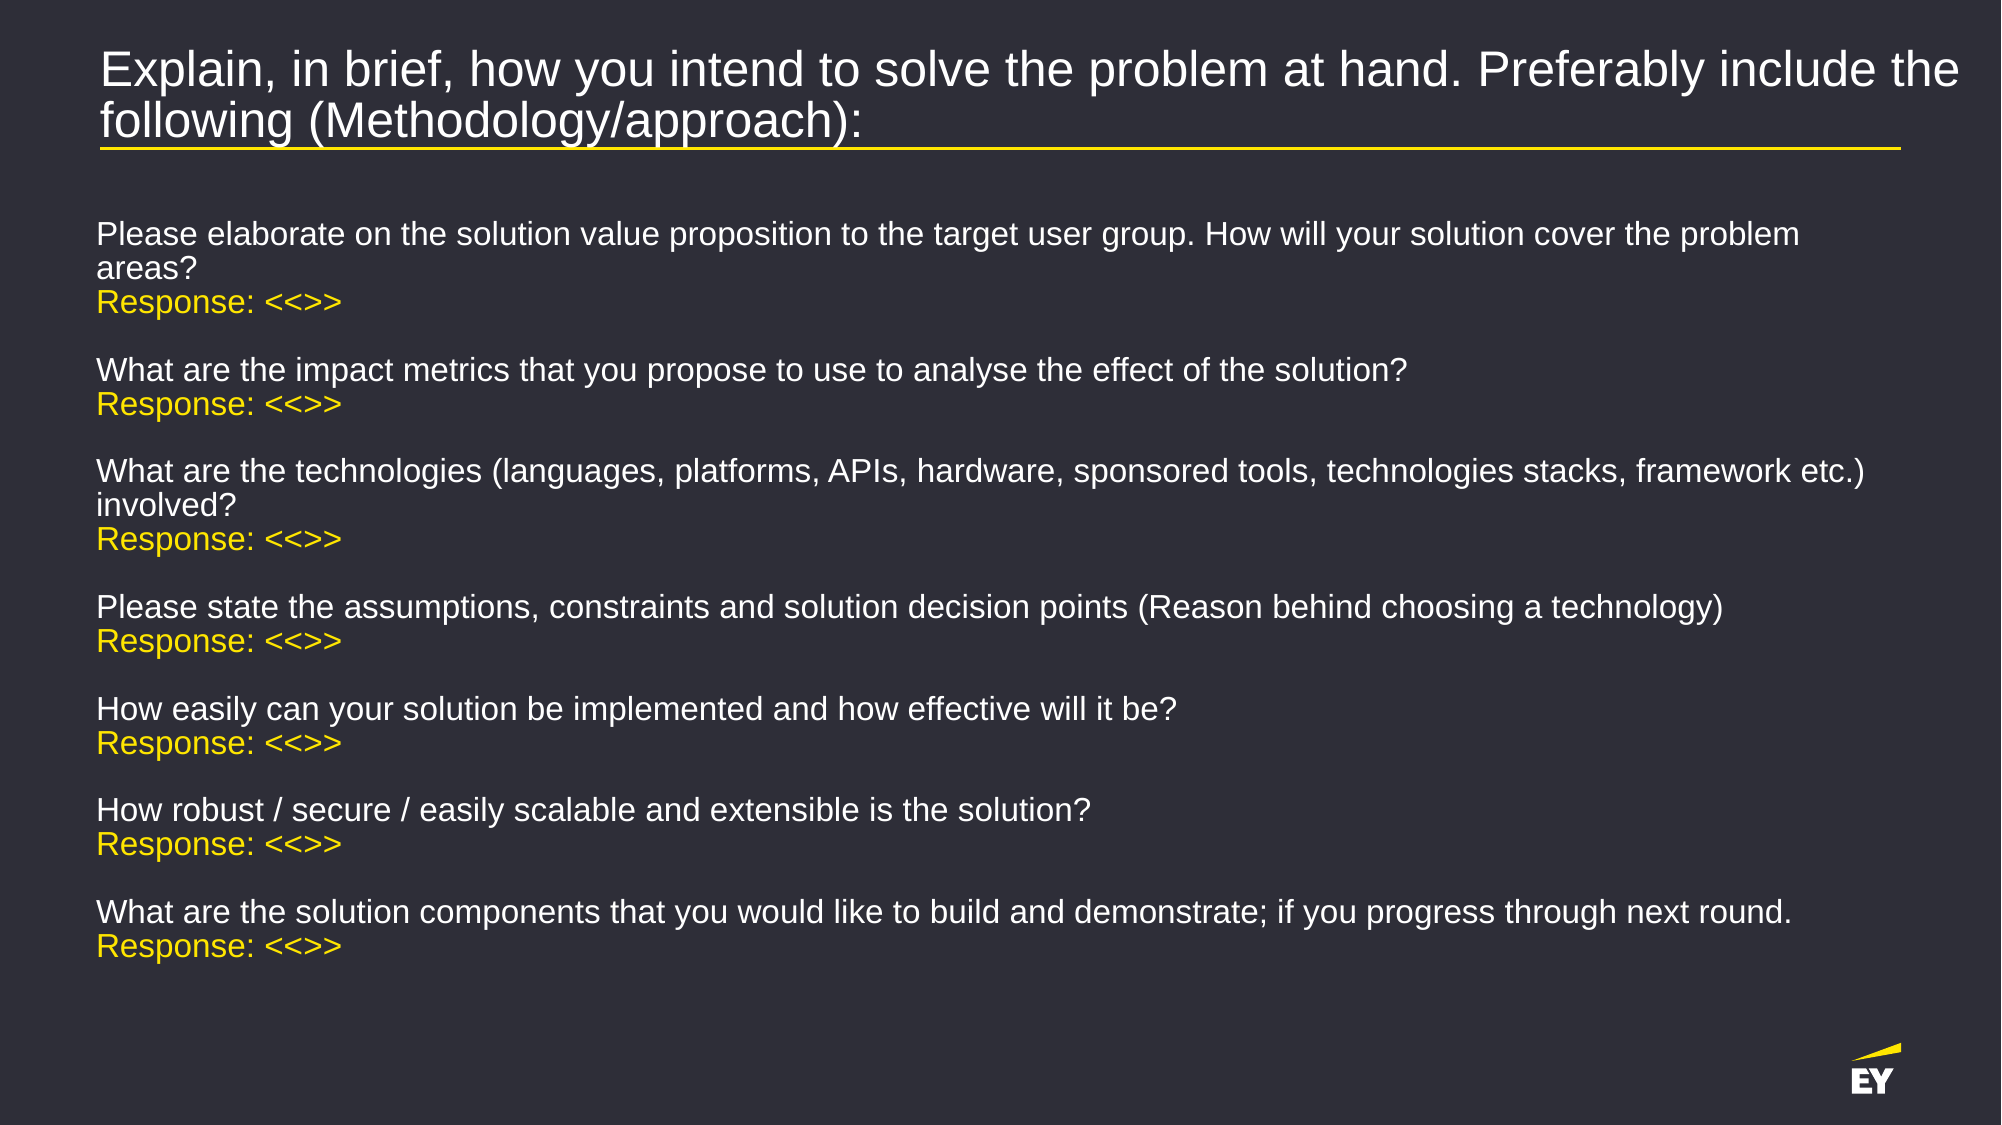

# Explain, in brief, how you intend to solve the problem at hand. Preferably include the following (Methodology/approach):
Please elaborate on the solution value proposition to the target user group. How will your solution cover the problem areas?
Response: <<>>

What are the impact metrics that you propose to use to analyse the effect of the solution?
Response: <<>>

What are the technologies (languages, platforms, APIs, hardware, sponsored tools, technologies stacks, framework etc.) involved?
Response: <<>>

Please state the assumptions, constraints and solution decision points (Reason behind choosing a technology)
Response: <<>>

How easily can your solution be implemented and how effective will it be?
Response: <<>>

How robust / secure / easily scalable and extensible is the solution?
Response: <<>>

What are the solution components that you would like to build and demonstrate; if you progress through next round.
Response: <<>>